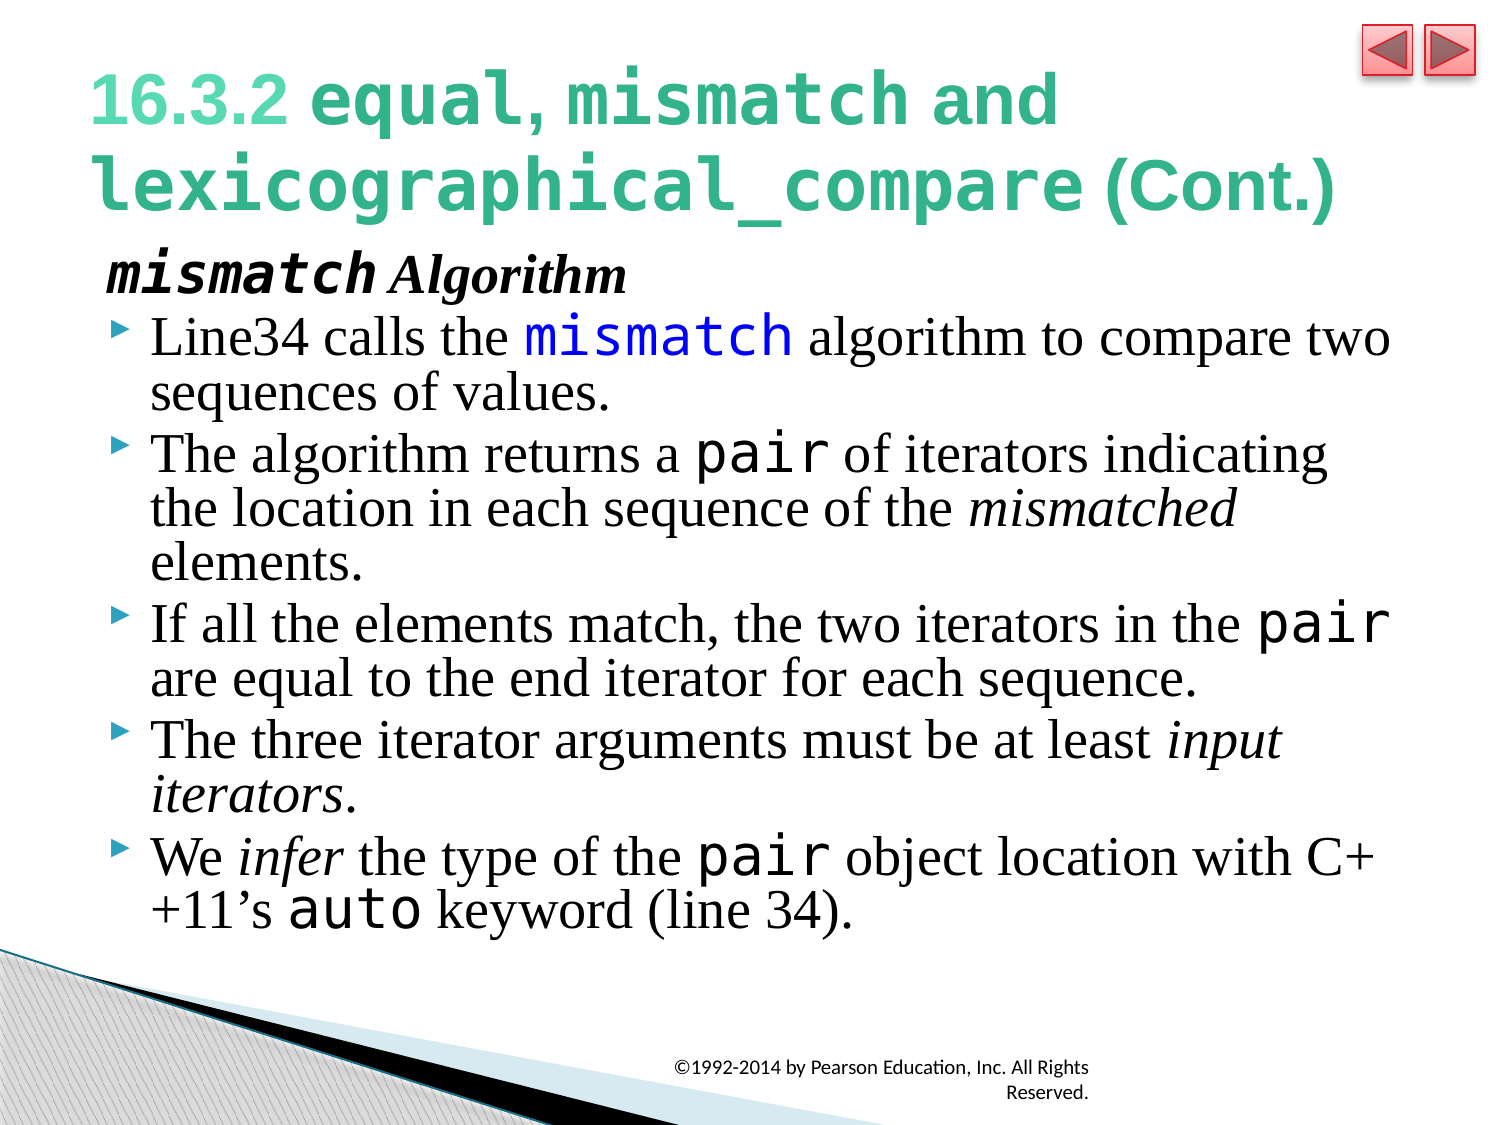

# 16.3.2 equal, mismatch and lexicographical_compare (Cont.)
mismatch Algorithm
Line34 calls the mismatch algorithm to compare two sequences of values.
The algorithm returns a pair of iterators indicating the location in each sequence of the mismatched elements.
If all the elements match, the two iterators in the pair are equal to the end iterator for each sequence.
The three iterator arguments must be at least input iterators.
We infer the type of the pair object location with C++11’s auto keyword (line 34).

©1992-2014 by Pearson Education, Inc. All Rights Reserved.